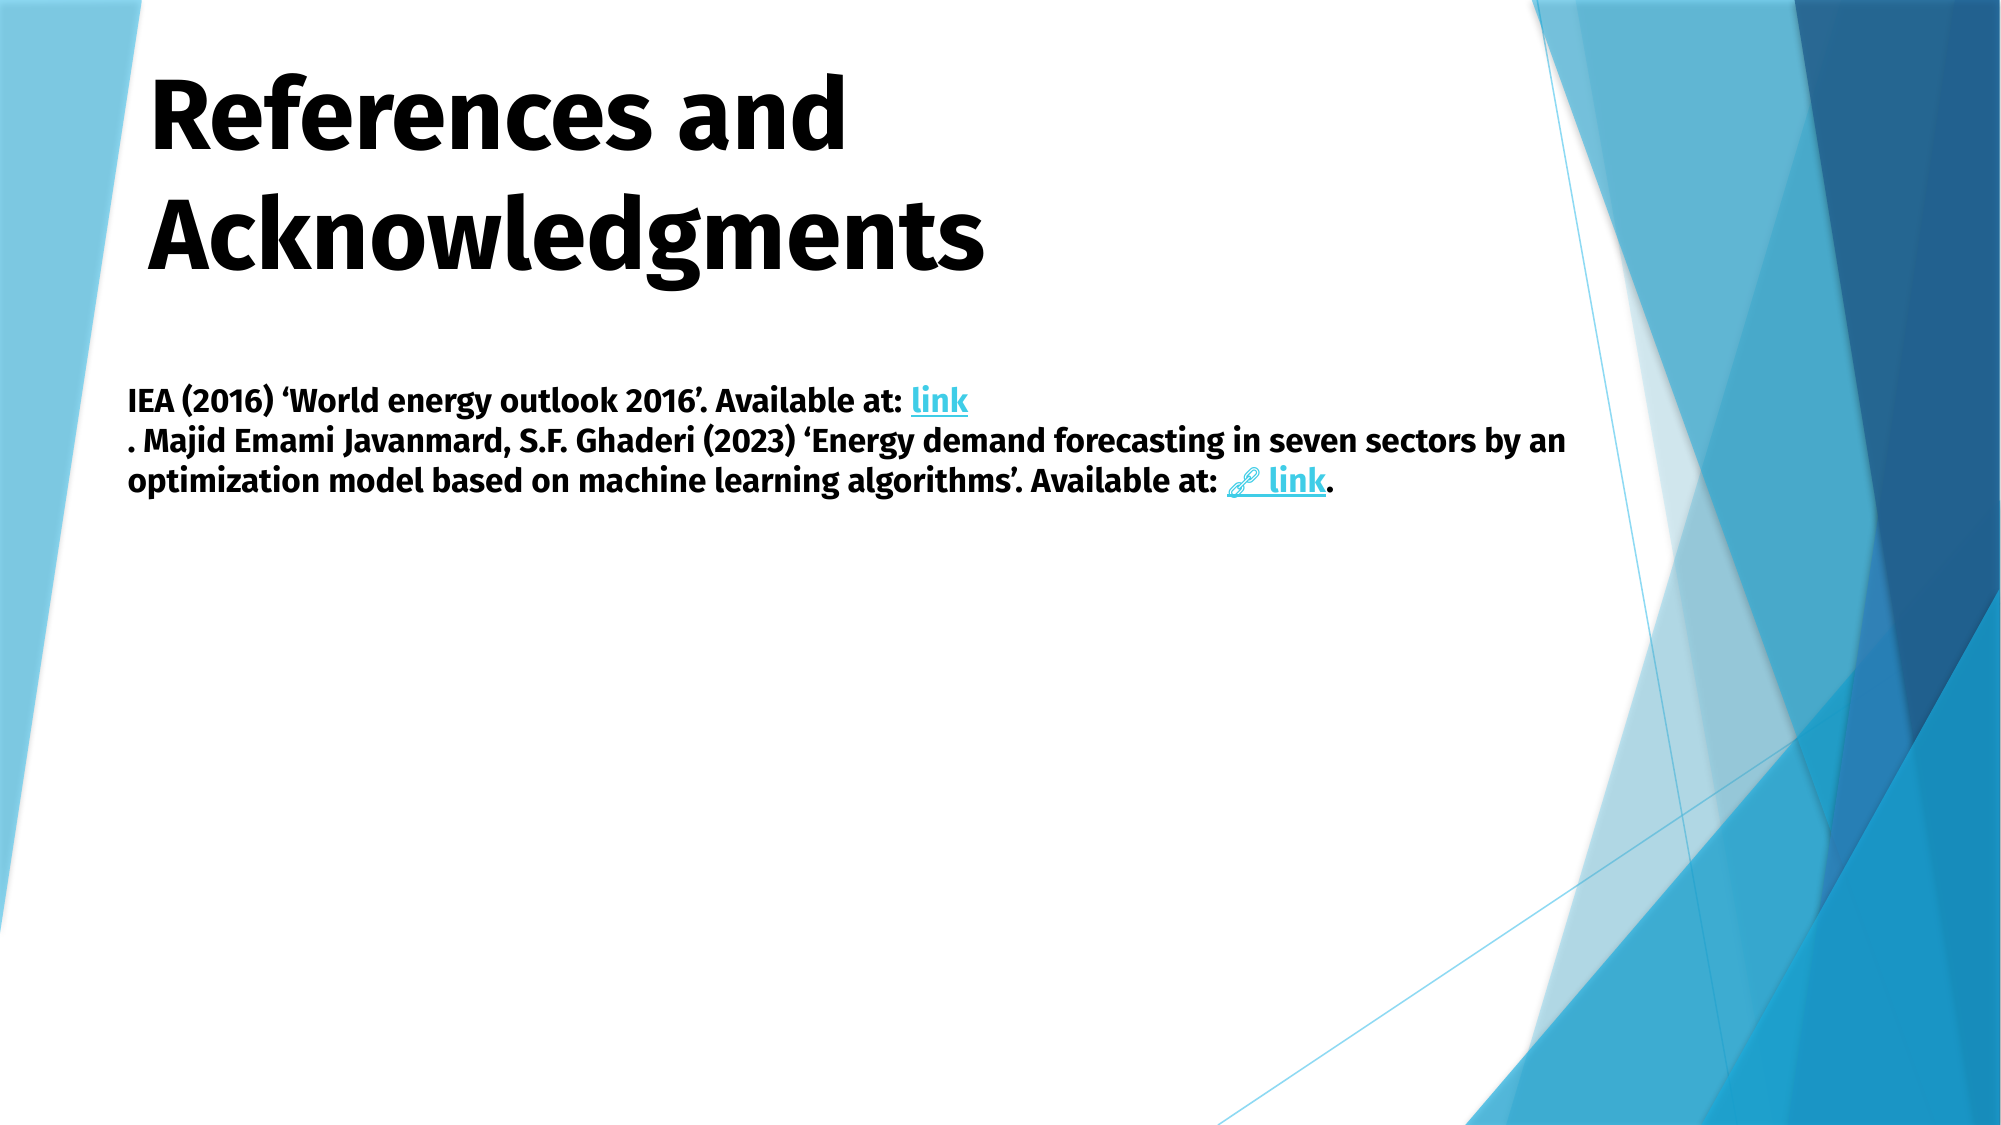

References and Acknowledgments
IEA (2016) ‘World energy outlook 2016’. Available at: link
. Majid Emami Javanmard, S.F. Ghaderi (2023) ‘Energy demand forecasting in seven sectors by an optimization model based on machine learning algorithms’. Available at: 🔗 link.